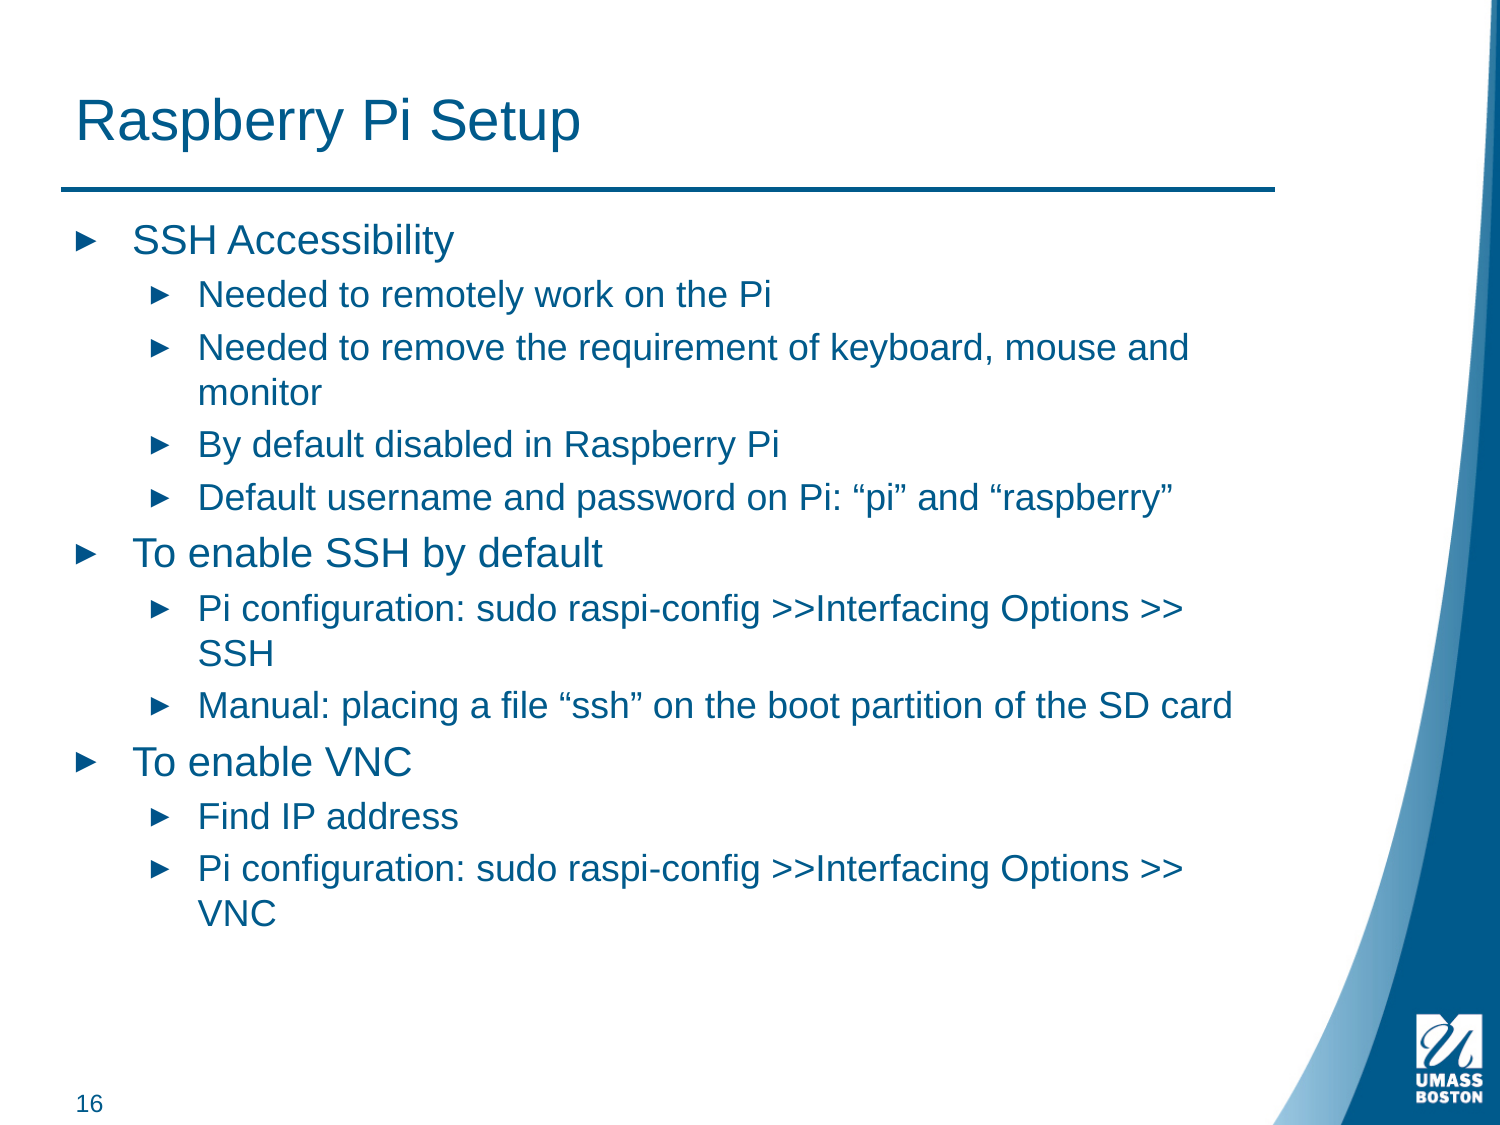

# Raspberry Pi Setup
SSH Accessibility
Needed to remotely work on the Pi
Needed to remove the requirement of keyboard, mouse and monitor
By default disabled in Raspberry Pi
Default username and password on Pi: “pi” and “raspberry”
To enable SSH by default
Pi configuration: sudo raspi-config >>Interfacing Options >> SSH
Manual: placing a file “ssh” on the boot partition of the SD card
To enable VNC
Find IP address
Pi configuration: sudo raspi-config >>Interfacing Options >> VNC